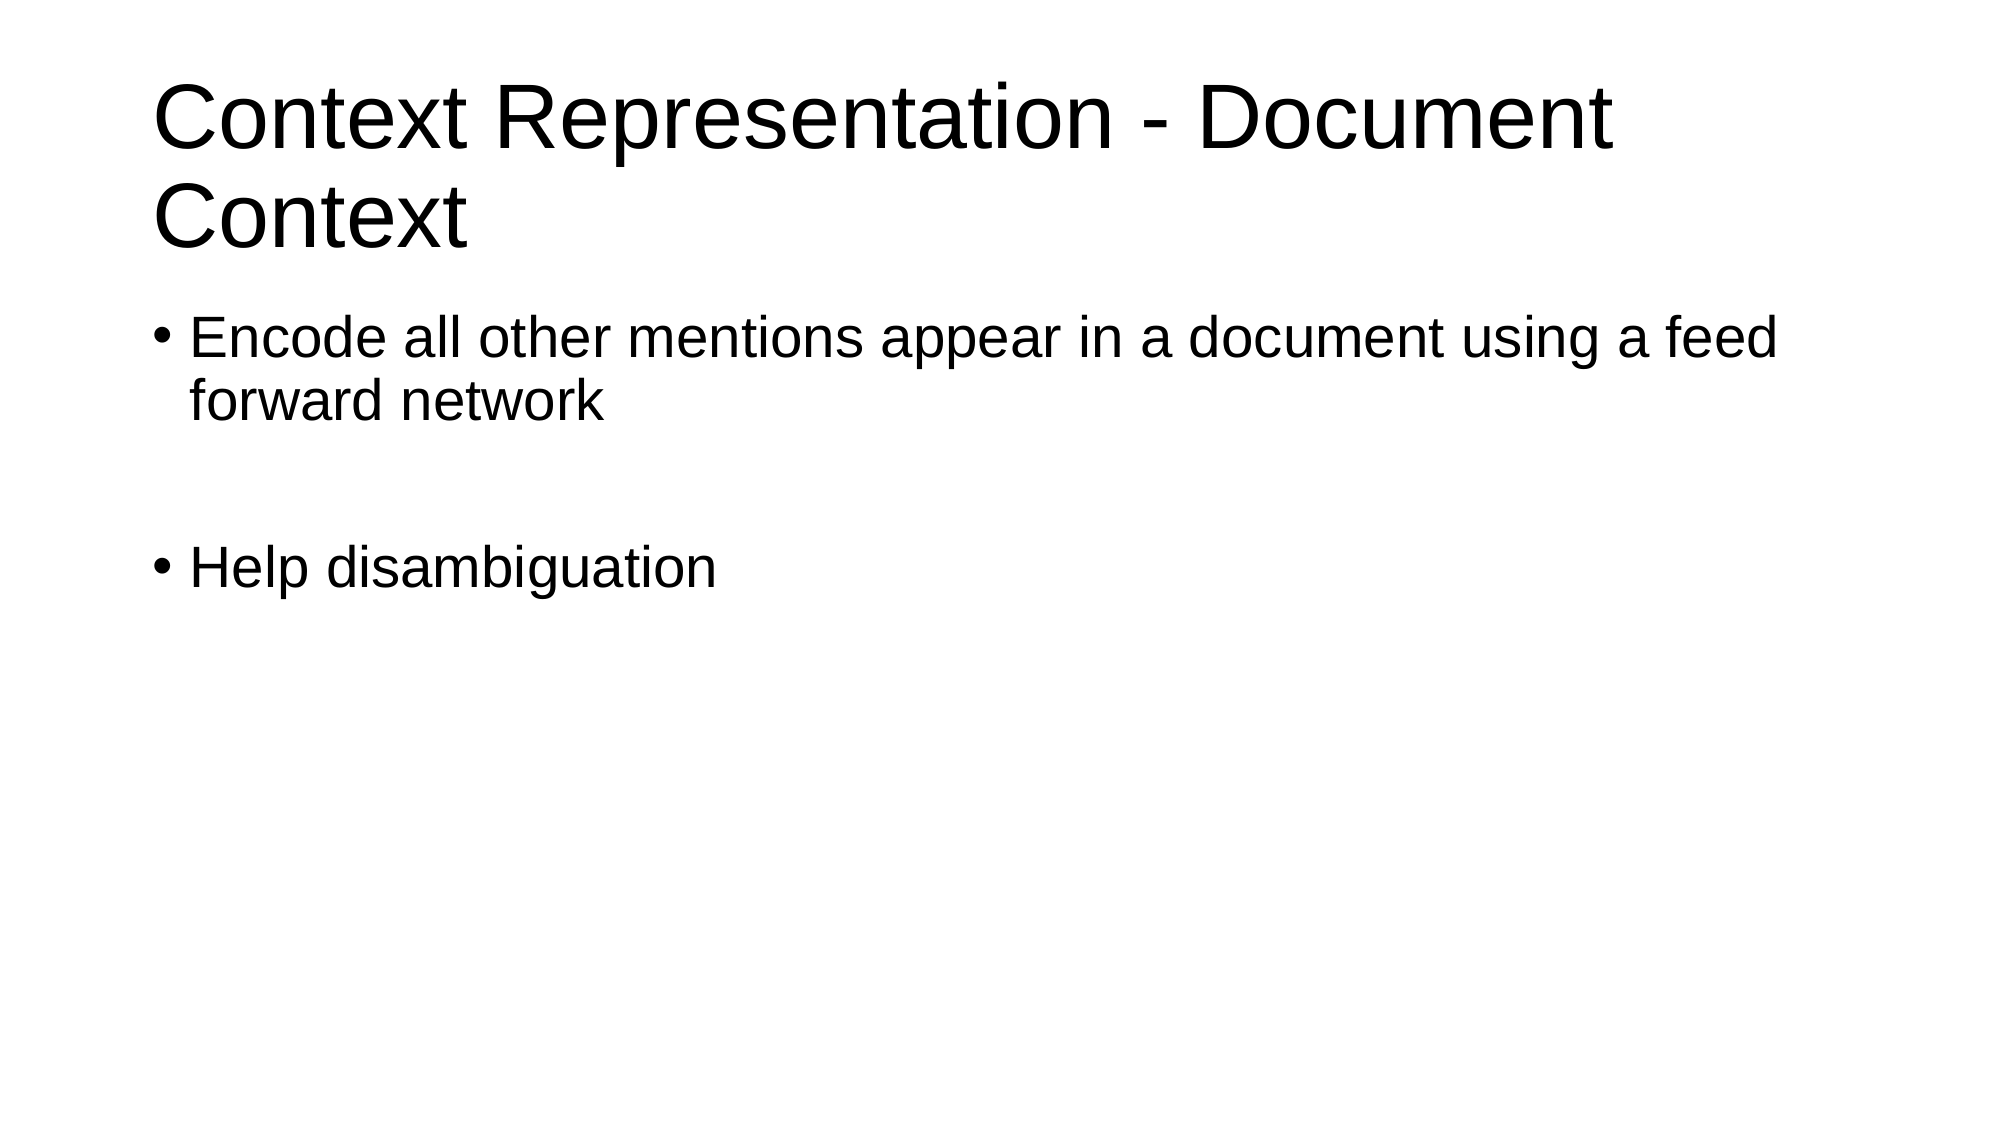

# Context Representation - Document Context
Encode all other mentions appear in a document using a feed forward network

Help disambiguation